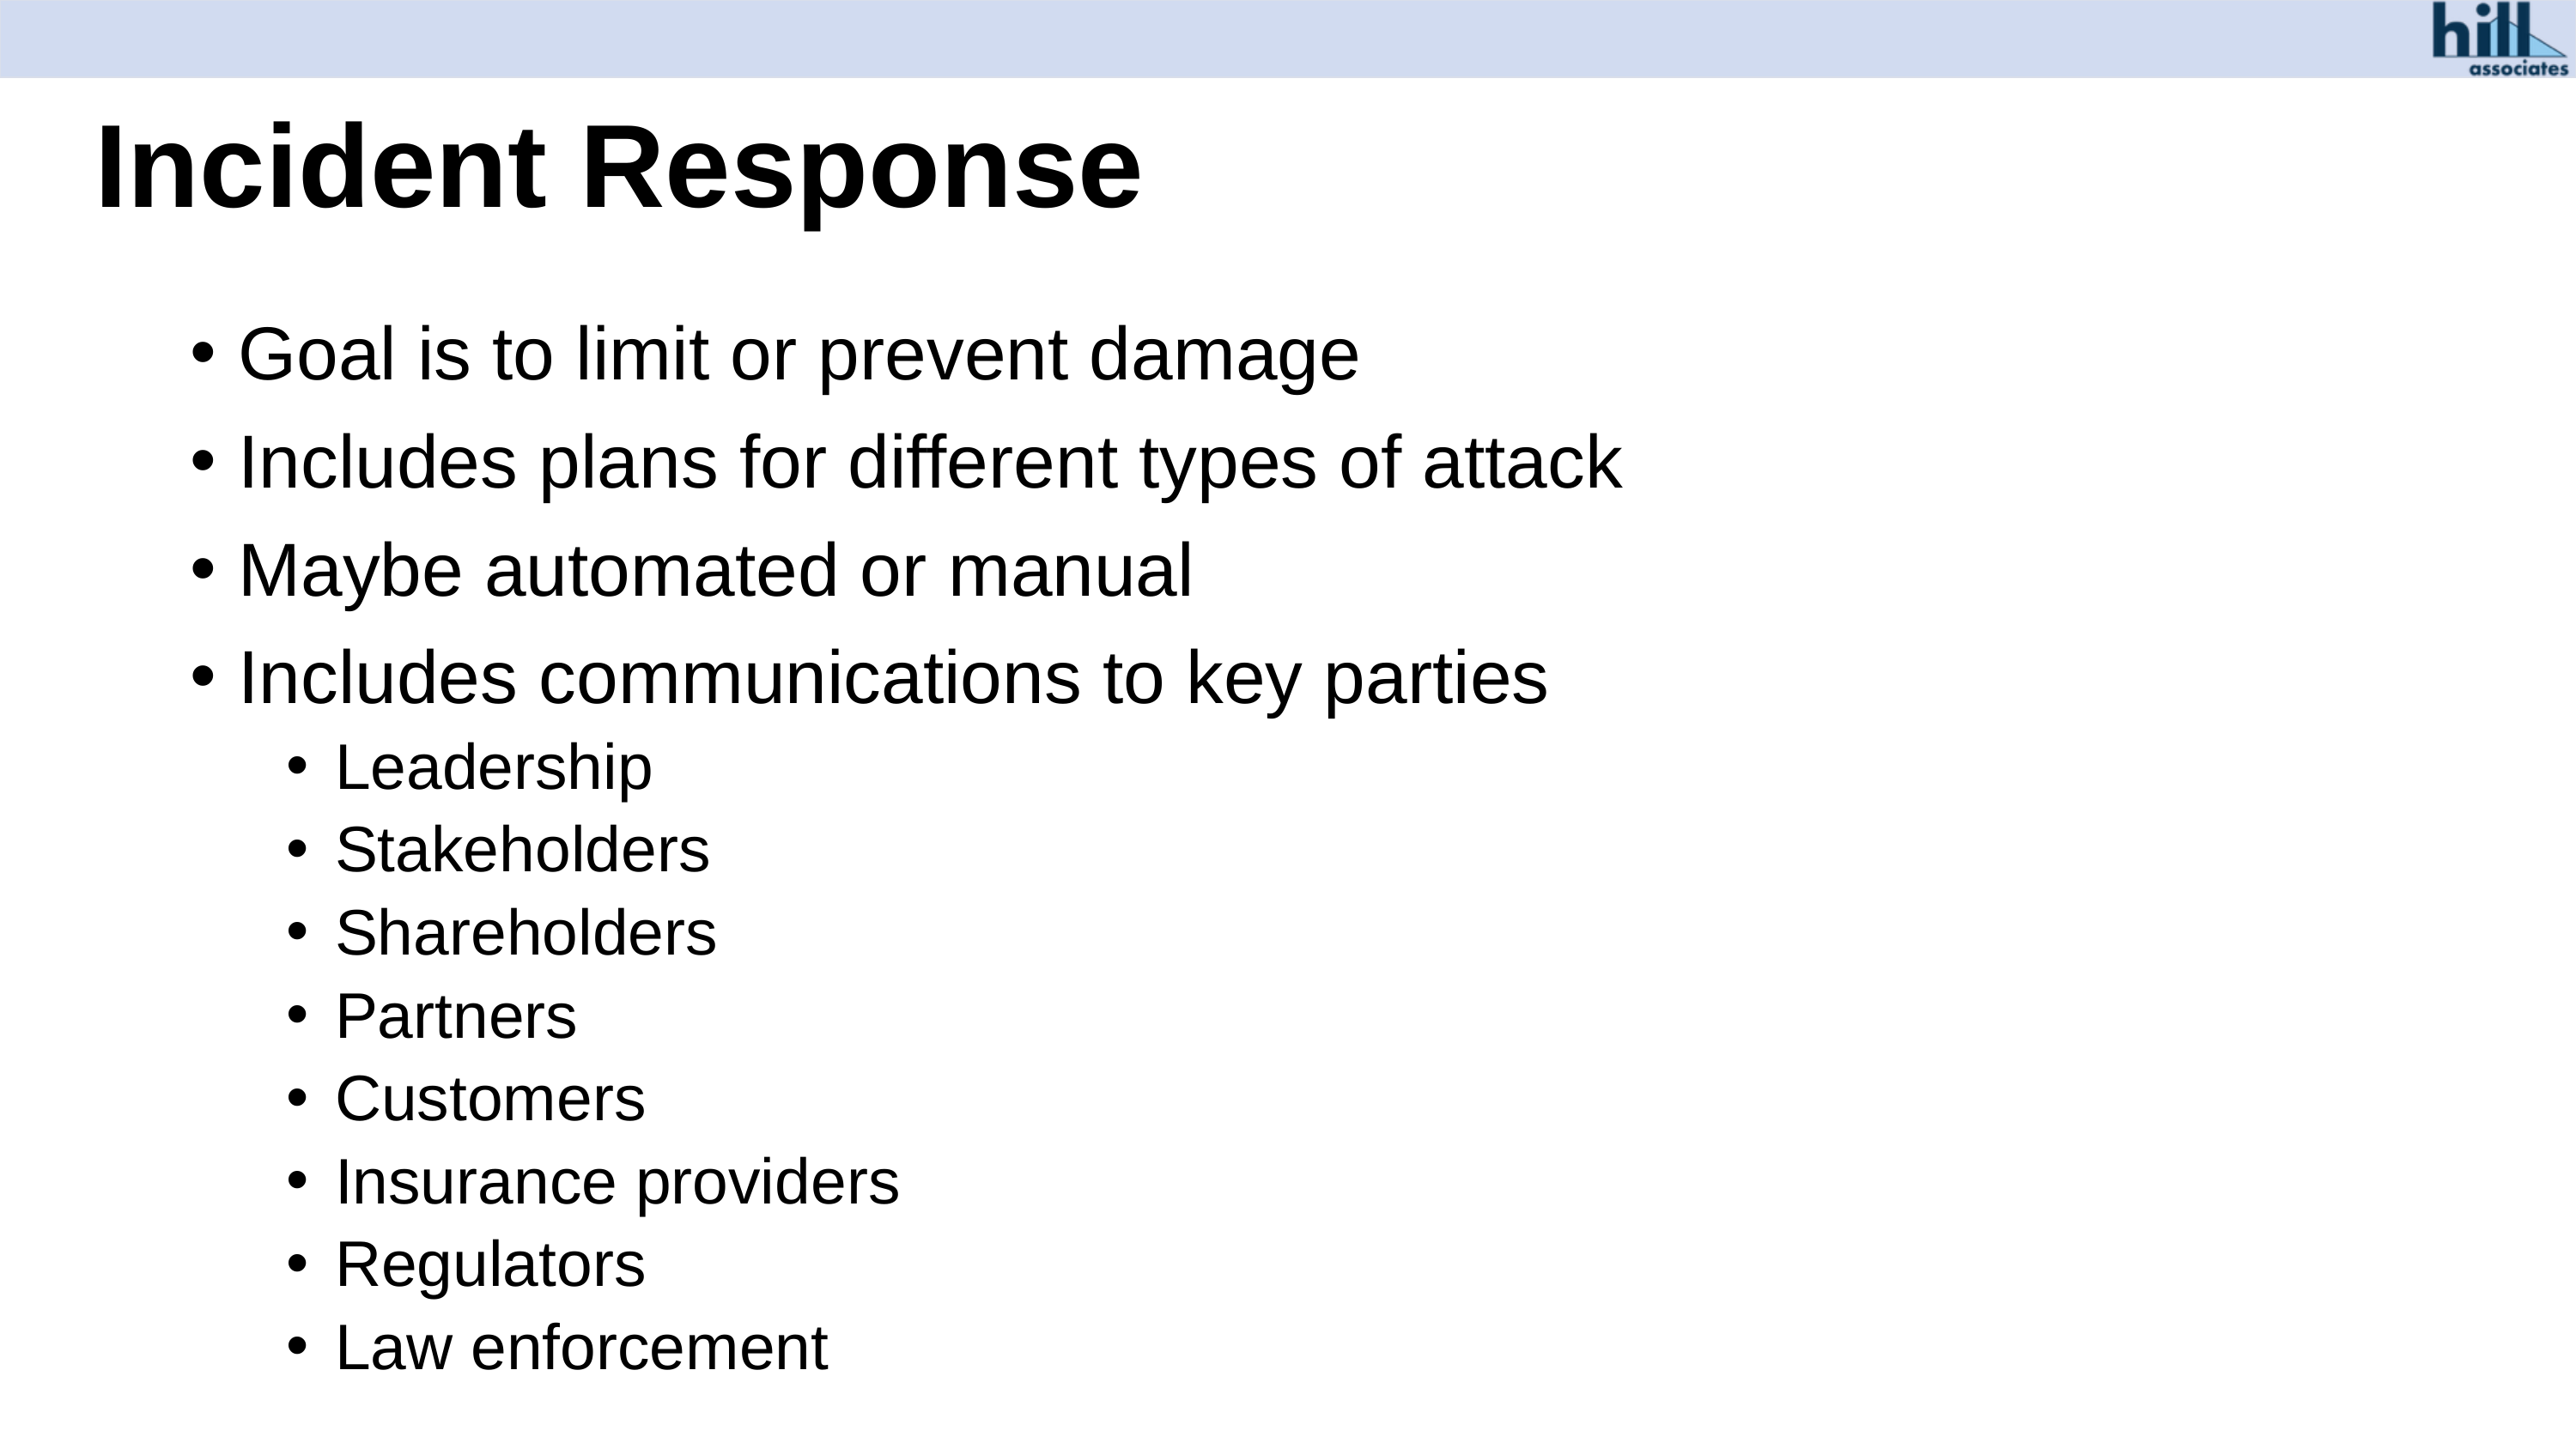

# Incident Response
Goal is to limit or prevent damage
Includes plans for different types of attack
Maybe automated or manual
Includes communications to key parties
Leadership
Stakeholders
Shareholders
Partners
Customers
Insurance providers
Regulators
Law enforcement